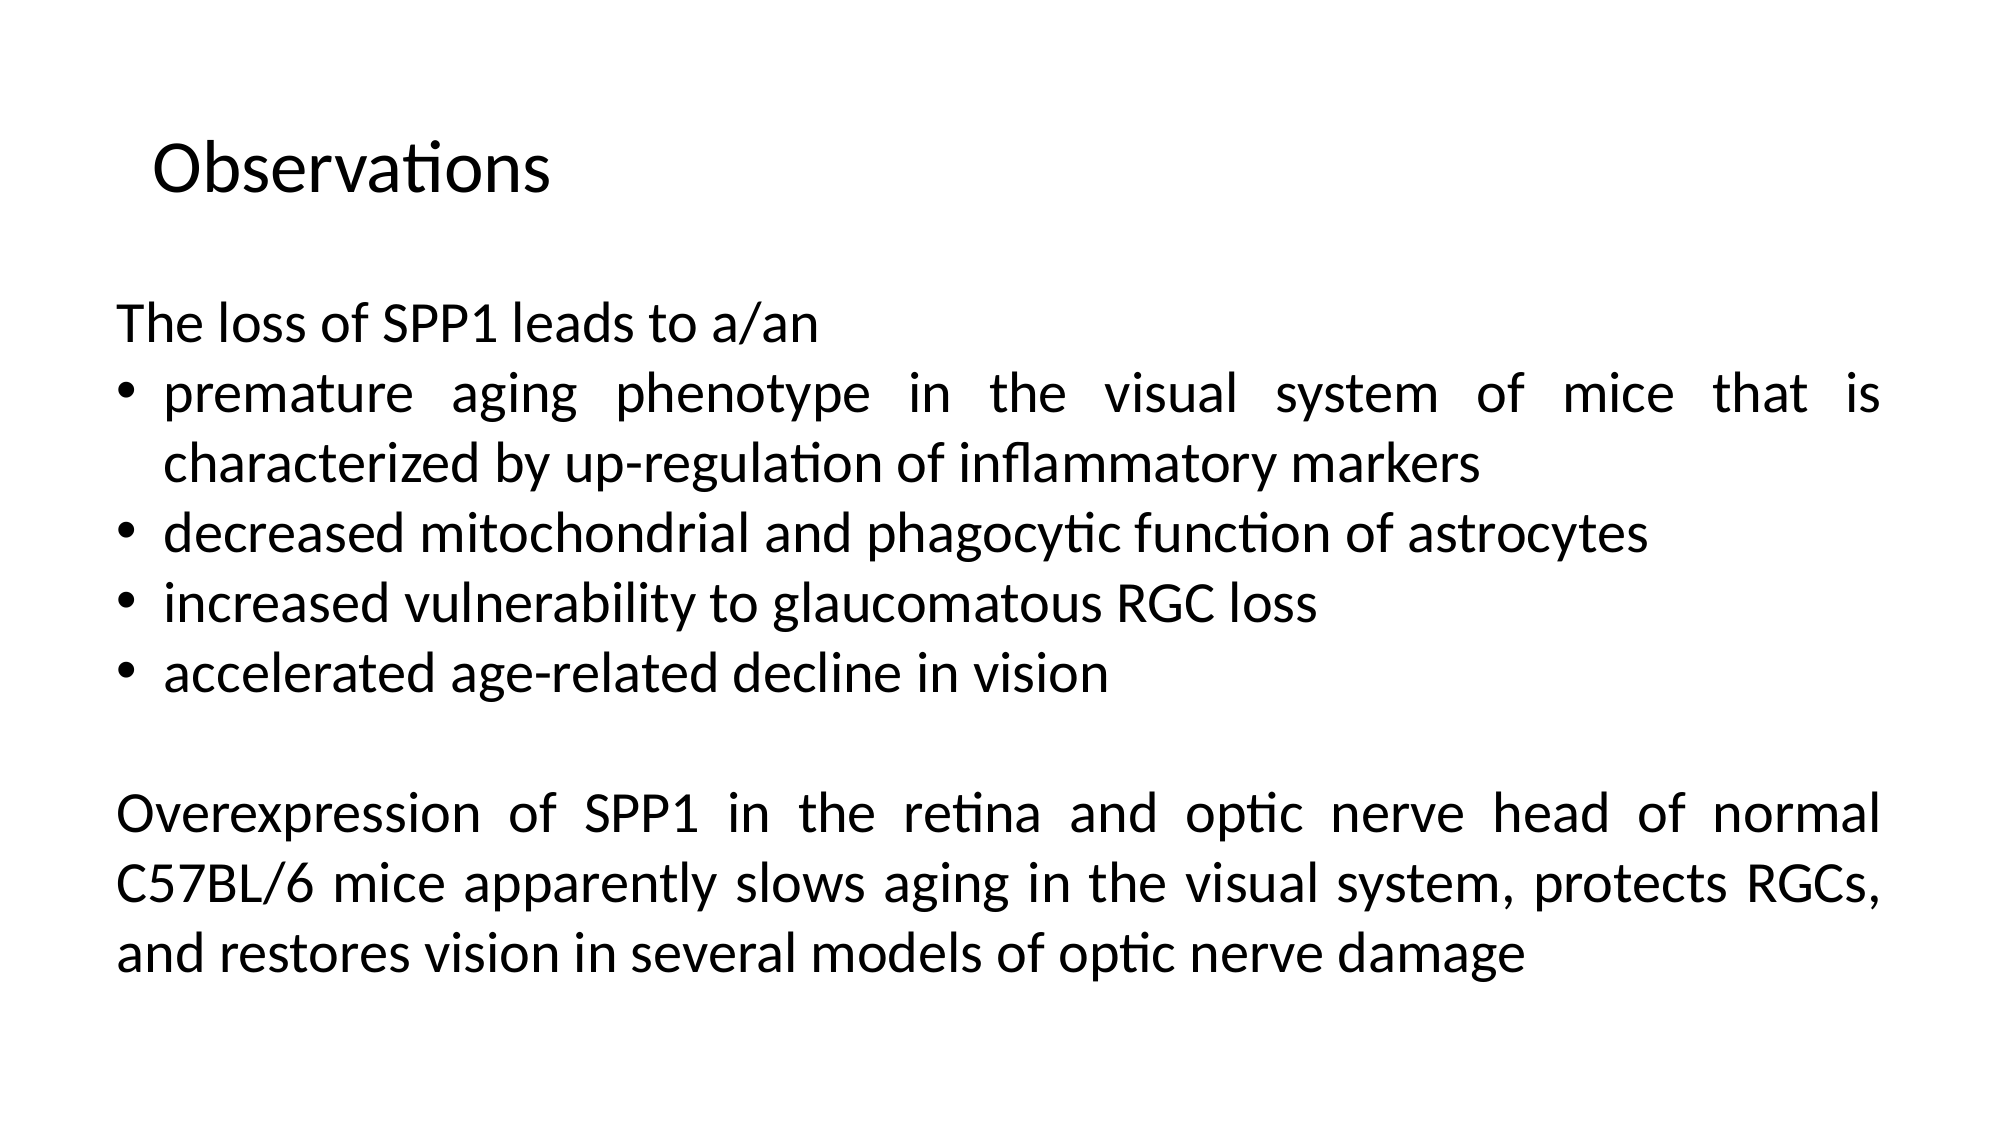

# Observations
The loss of SPP1 leads to a/an
premature aging phenotype in the visual system of mice that is characterized by up-regulation of inflammatory markers
decreased mitochondrial and phagocytic function of astrocytes
increased vulnerability to glaucomatous RGC loss
accelerated age-related decline in vision

Overexpression of SPP1 in the retina and optic nerve head of normal C57BL/6 mice apparently slows aging in the visual system, protects RGCs, and restores vision in several models of optic nerve damage